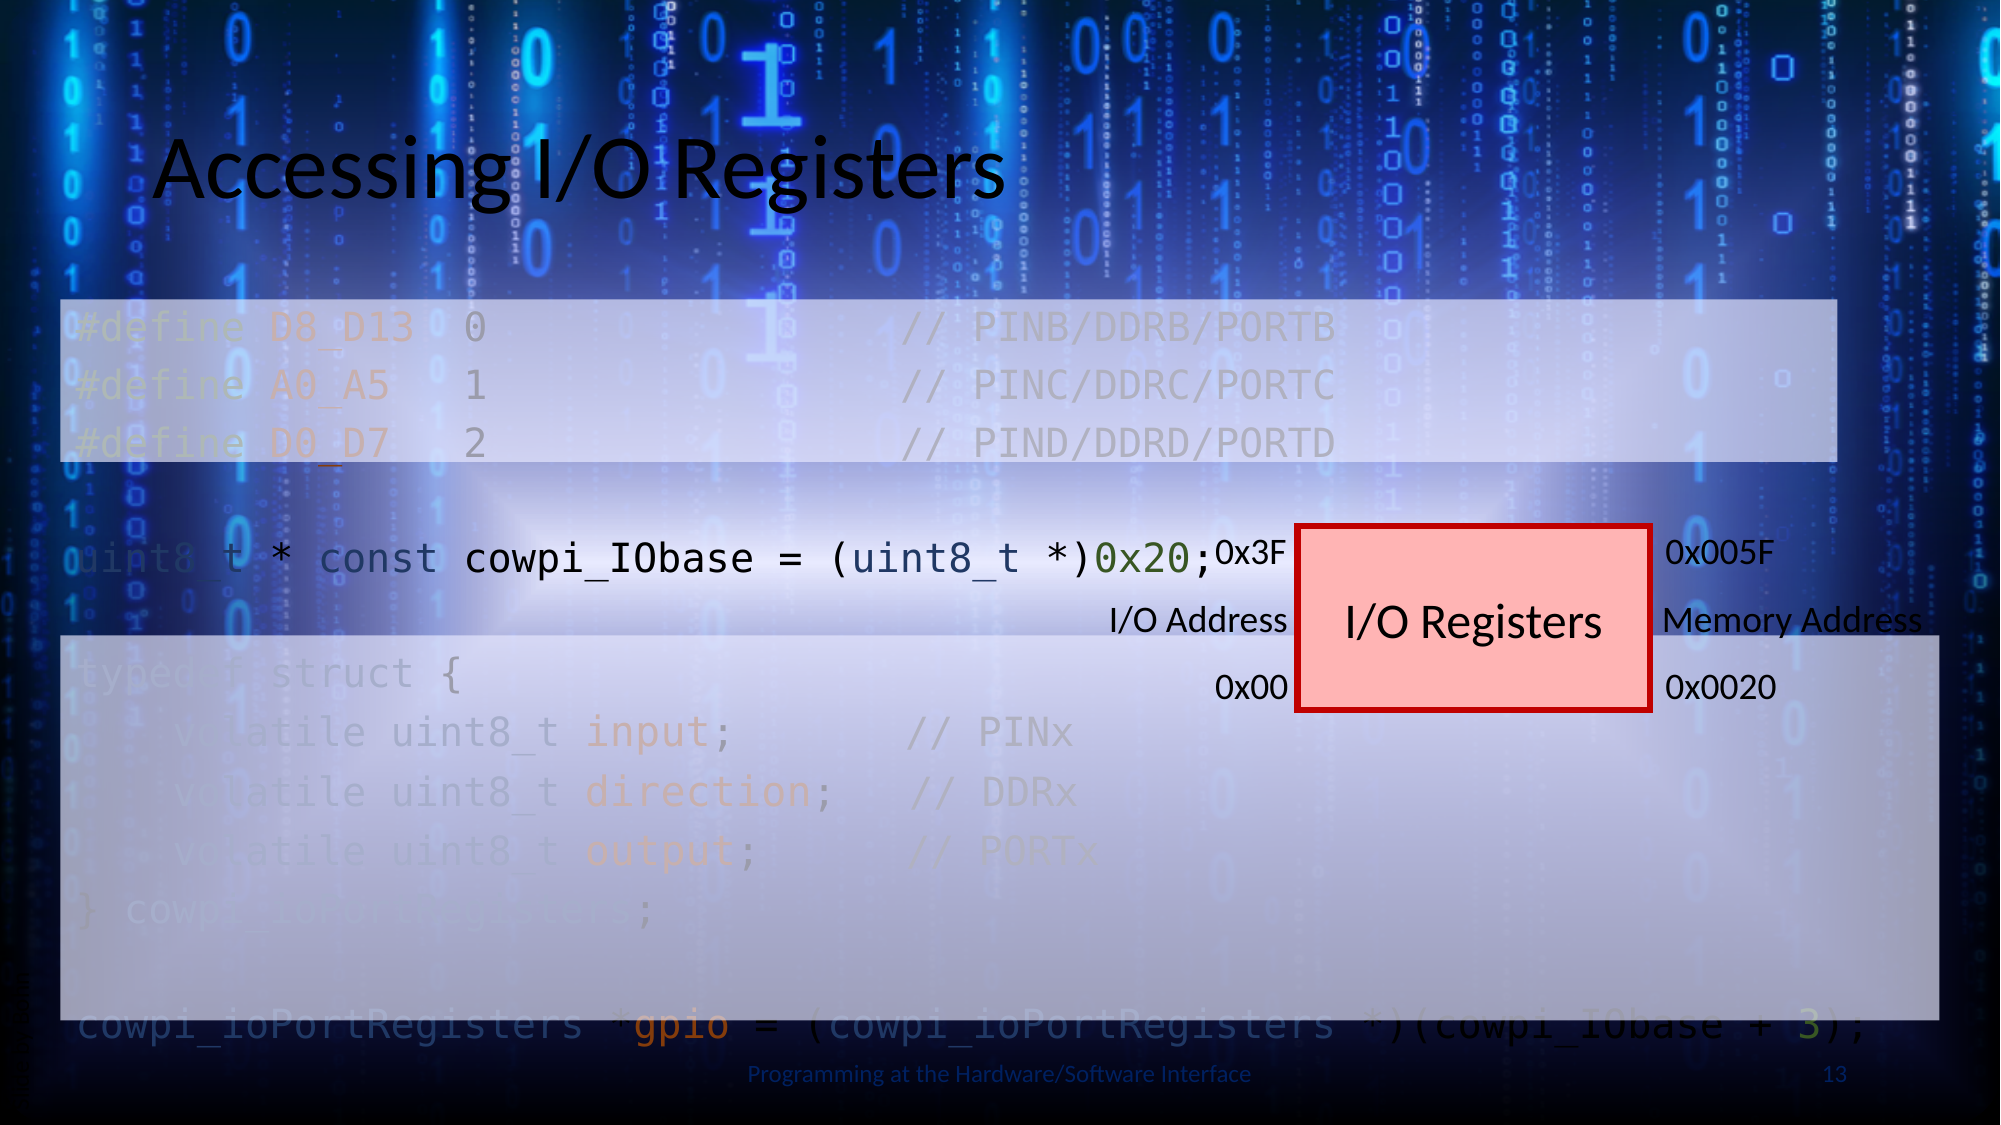

# Accessing I/O Registers

#define D8_D13  0                 // PINB/DDRB/PORTB
#define A0_A5   1                 // PINC/DDRC/PORTC
#define D0_D7   2                 // PIND/DDRD/PORTD

uint8_t * const cowpi_IObase = (uint8_t *)0x20;

typedef struct {
    volatile uint8_t input;       // PINx
    volatile uint8_t direction;   // DDRx
    volatile uint8_t output;      // PORTx
} cowpi_ioPortRegisters;

cowpi_ioPortRegisters *gpio = (cowpi_ioPortRegisters *)(cowpi_IObase + 3);
0x3F

0x00
0x005F

0x0020
I/O Registers
I/O Address
Memory Address

Slide by Bohn
Programming at the Hardware/Software Interface
13